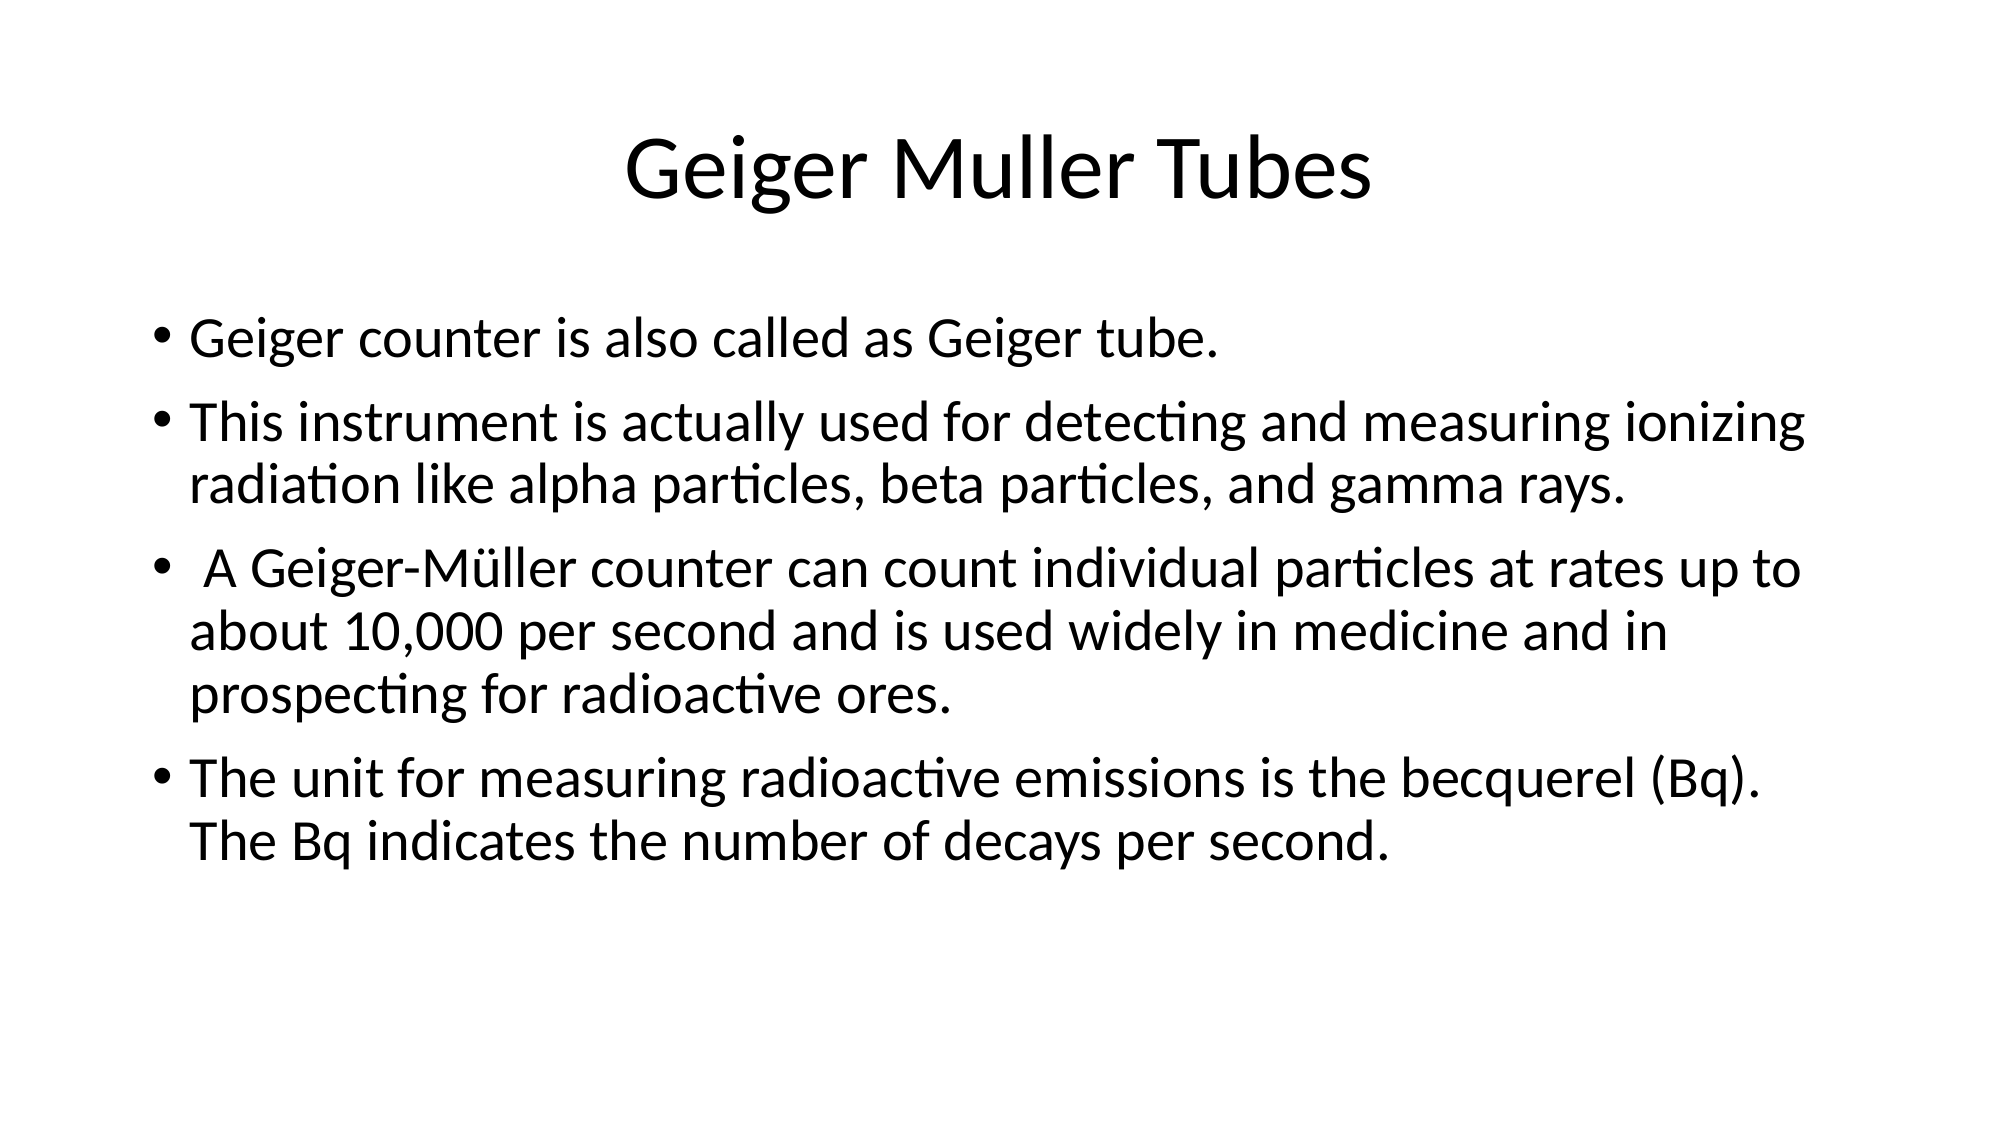

# Geiger Muller Tubes
Geiger counter is also called as Geiger tube.
This instrument is actually used for detecting and measuring ionizing radiation like alpha particles, beta particles, and gamma rays.
 A Geiger-Müller counter can count individual particles at rates up to about 10,000 per second and is used widely in medicine and in prospecting for radioactive ores.
The unit for measuring radioactive emissions is the becquerel (Bq). The Bq indicates the number of decays per second.